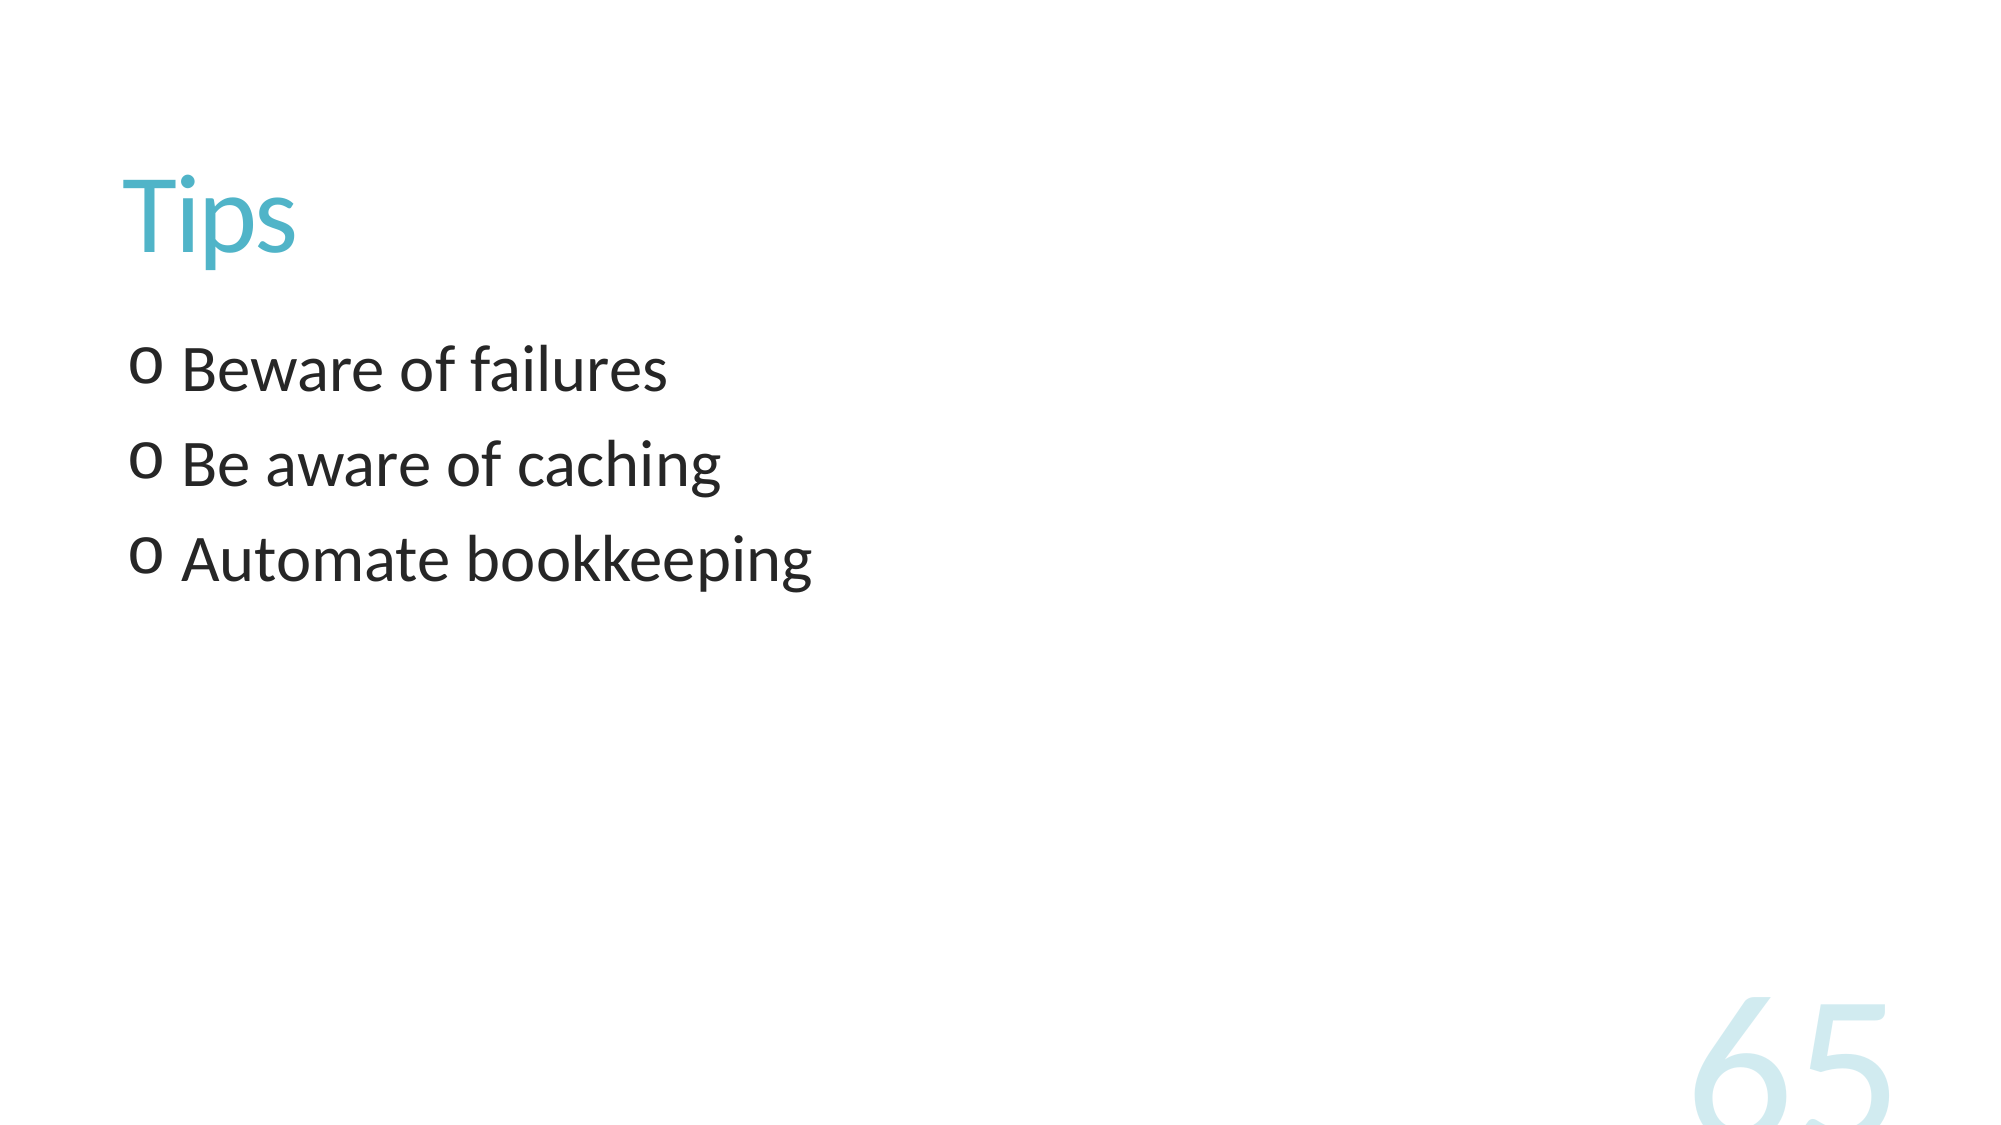

# Tips
 Beware of failures
 Be aware of caching
 Automate bookkeeping
65